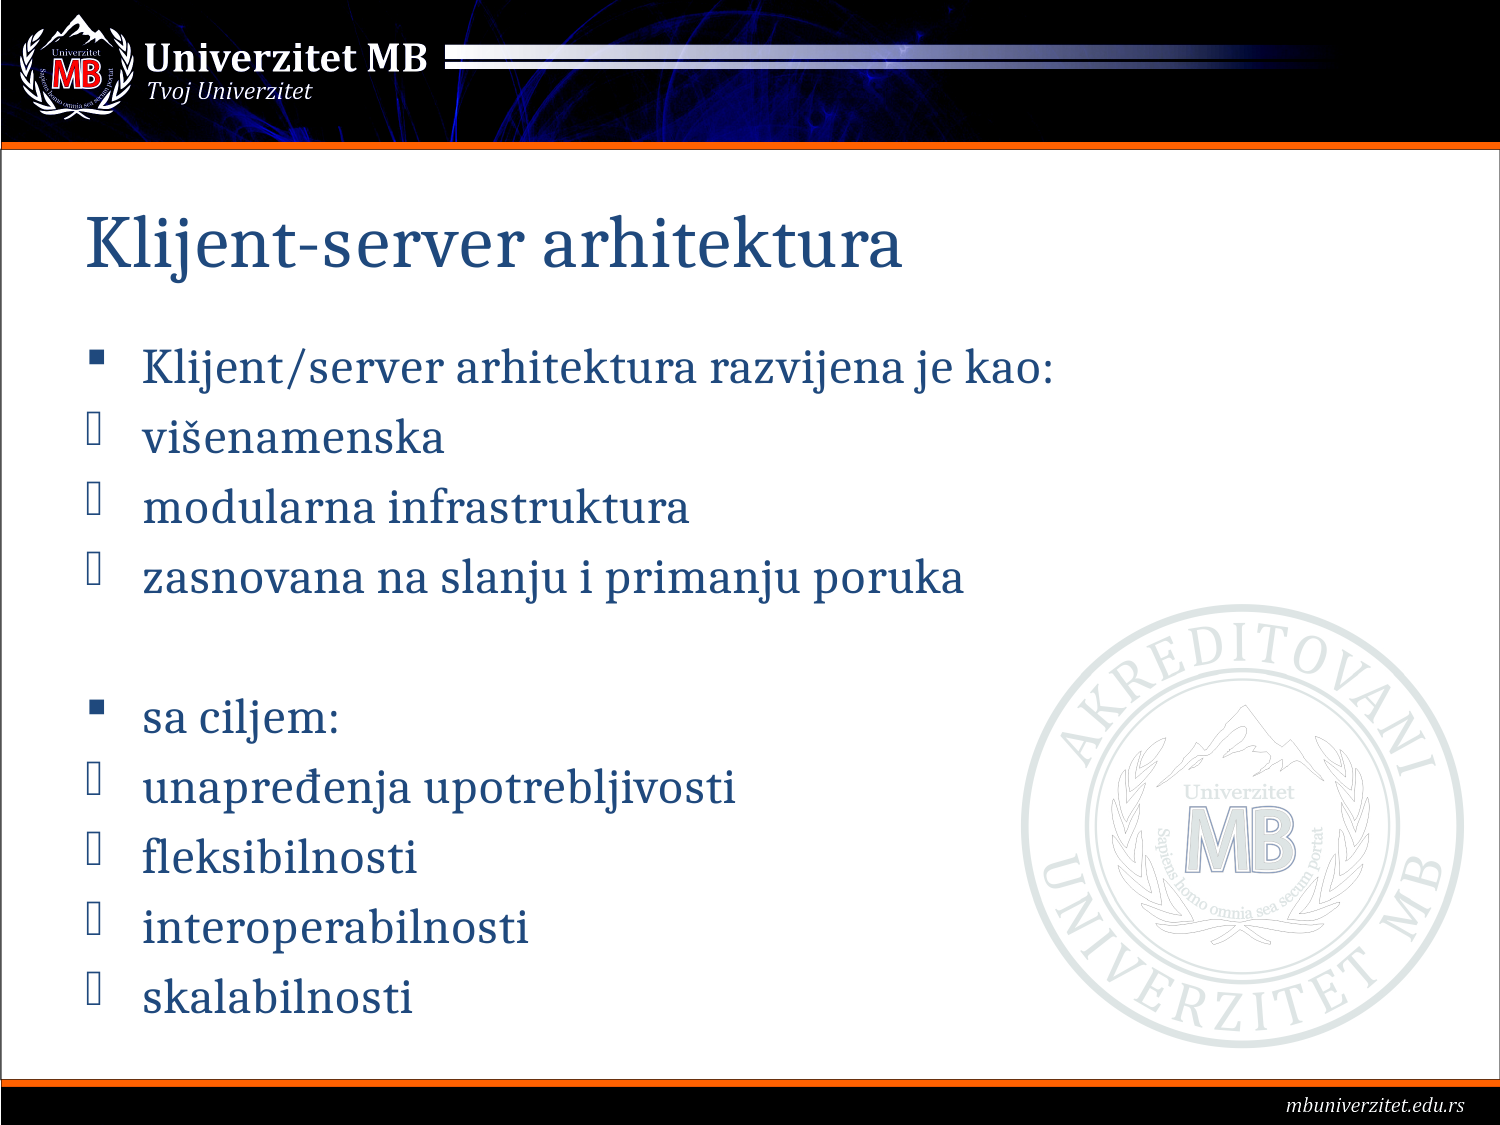

# Klijent-server arhitektura
Klijent/server arhitektura razvijena je kao:
višenamenska
modularna infrastruktura
zasnovana na slanju i primanju poruka

sa ciljem:
unapređenja upotrebljivosti
fleksibilnosti
interoperabilnosti
skalabilnosti